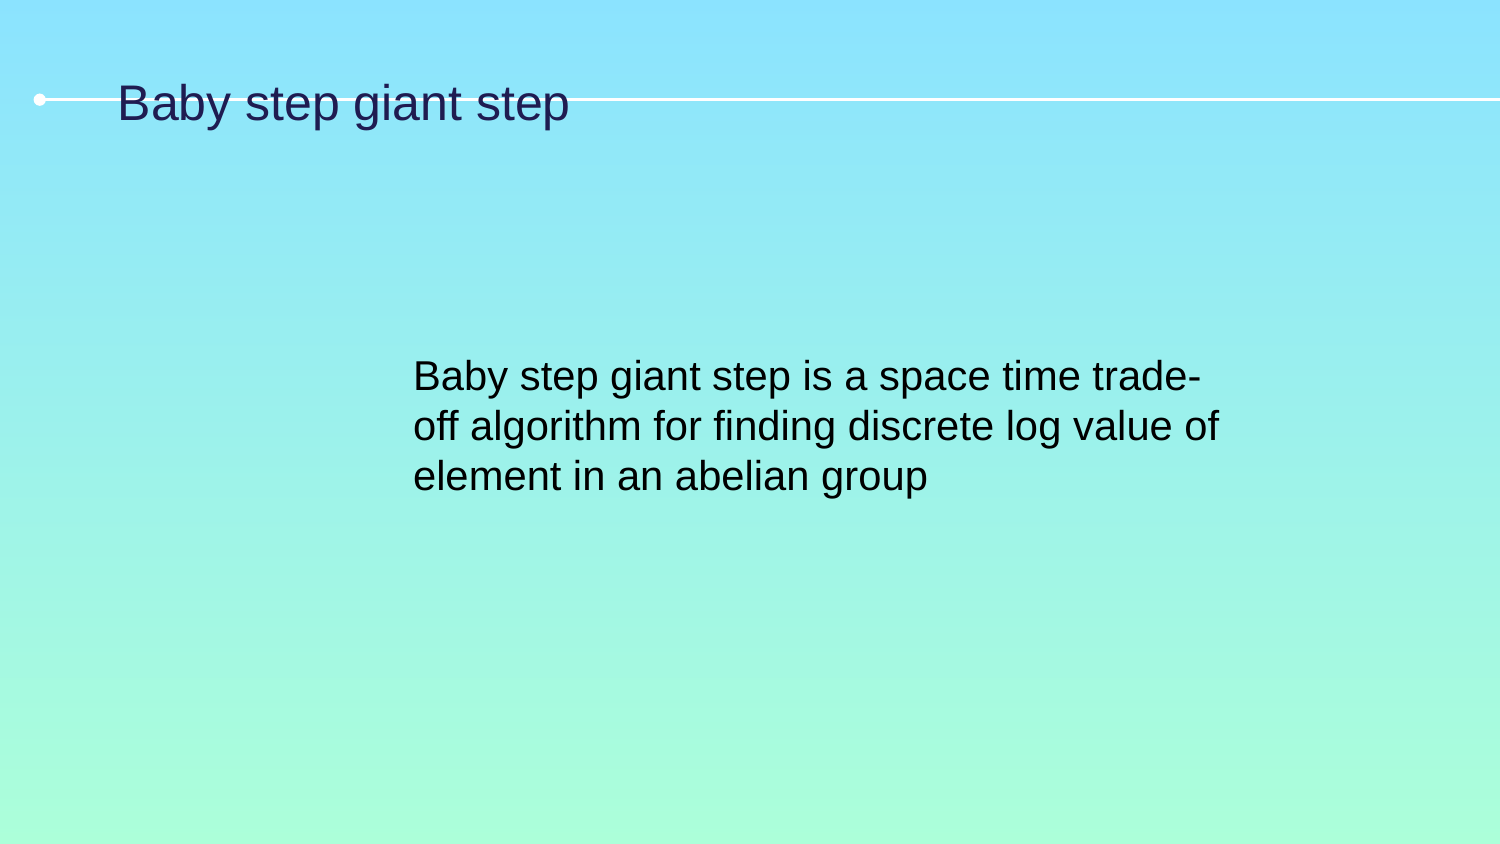

# Baby step giant step
Baby step giant step is a space time trade-off algorithm for finding discrete log value of element in an abelian group